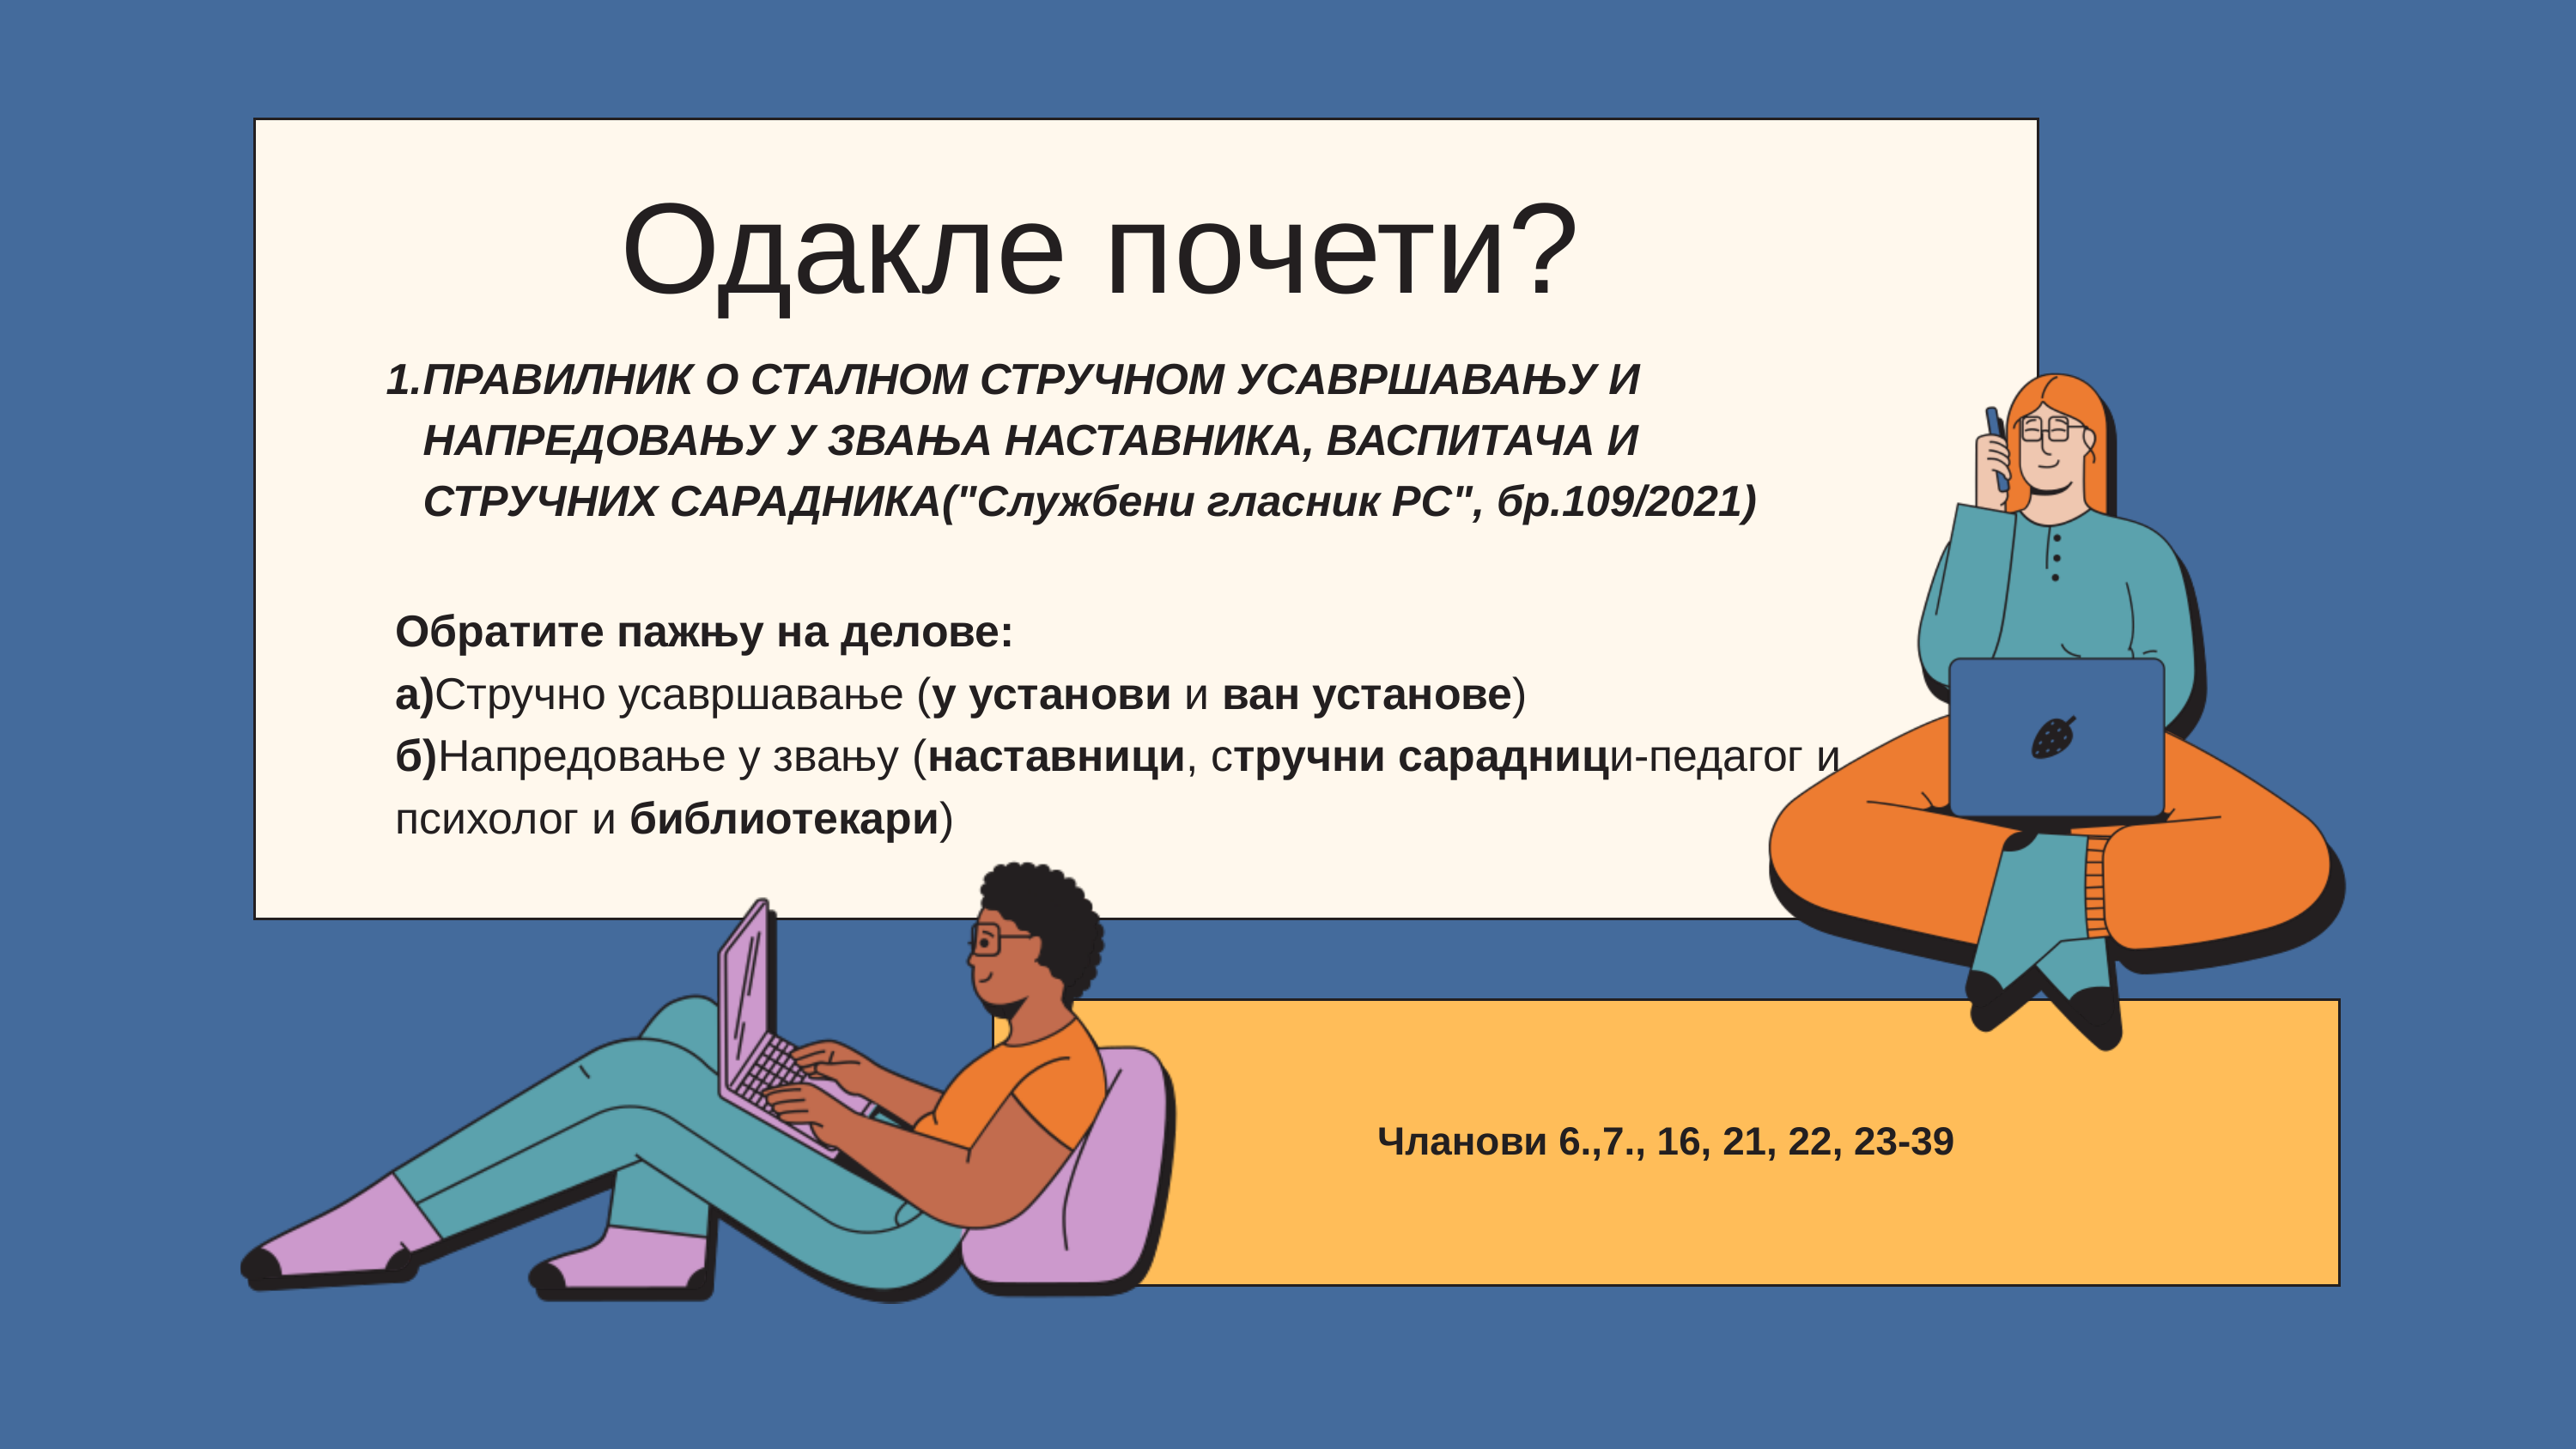

Одакле почети?
ПРАВИЛНИК О СТАЛНОМ СТРУЧНОМ УСАВРШАВАЊУ И НАПРЕДОВАЊУ У ЗВАЊА НАСТАВНИКА, ВАСПИТАЧА И СТРУЧНИХ САРАДНИКА("Службени гласник РС", бр.109/2021)

Обратите пажњу на делове:
а)Стручно усавршавање (у установи и ван установе)
б)Напредовање у звању (наставници, стручни сарадници-педагог и психолог и библиотекари)

Чланови 6.,7., 16, 21, 22, 23-39